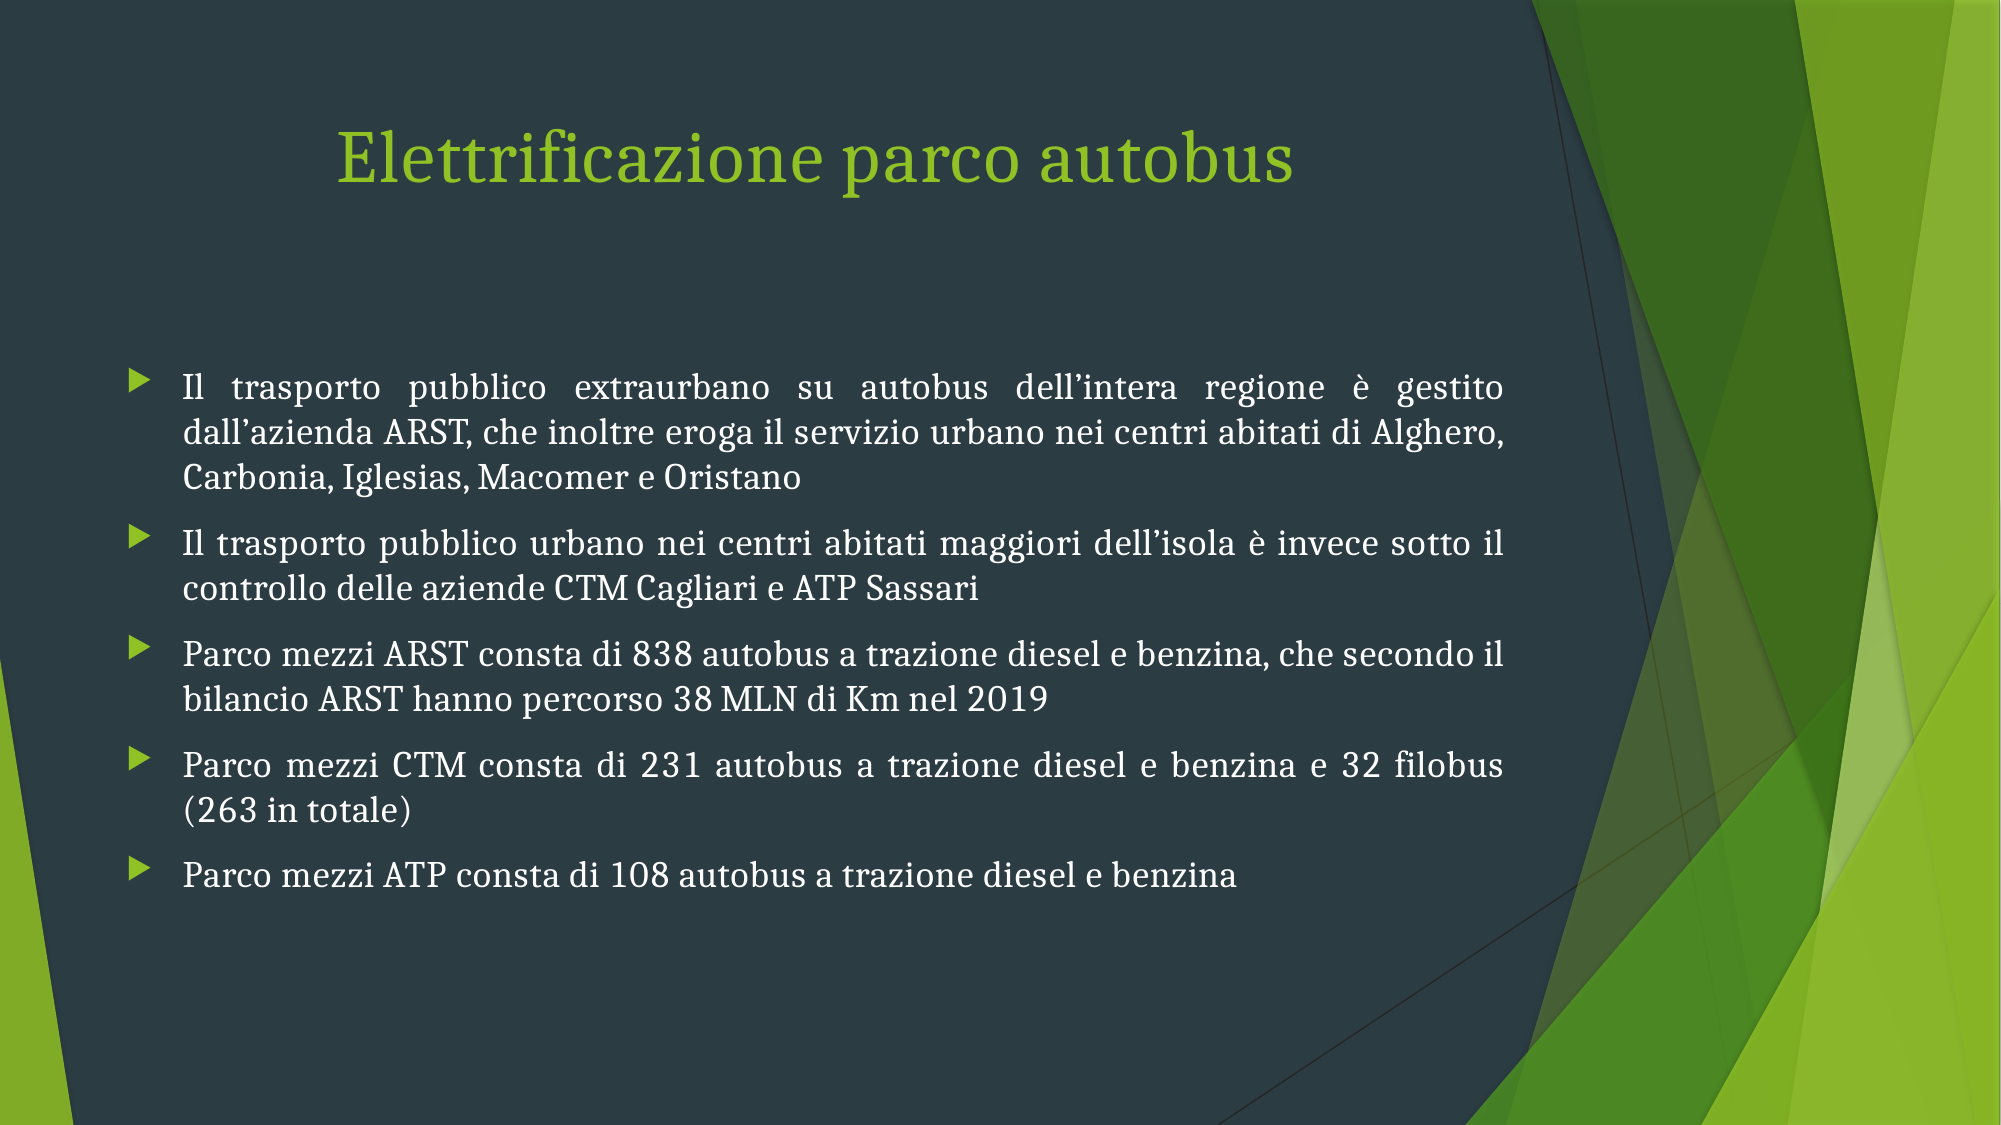

# Elettrificazione parco autobus
Il trasporto pubblico extraurbano su autobus dell’intera regione è gestito dall’azienda ARST, che inoltre eroga il servizio urbano nei centri abitati di Alghero, Carbonia, Iglesias, Macomer e Oristano
Il trasporto pubblico urbano nei centri abitati maggiori dell’isola è invece sotto il controllo delle aziende CTM Cagliari e ATP Sassari
Parco mezzi ARST consta di 838 autobus a trazione diesel e benzina, che secondo il bilancio ARST hanno percorso 38 MLN di Km nel 2019
Parco mezzi CTM consta di 231 autobus a trazione diesel e benzina e 32 filobus (263 in totale)
Parco mezzi ATP consta di 108 autobus a trazione diesel e benzina